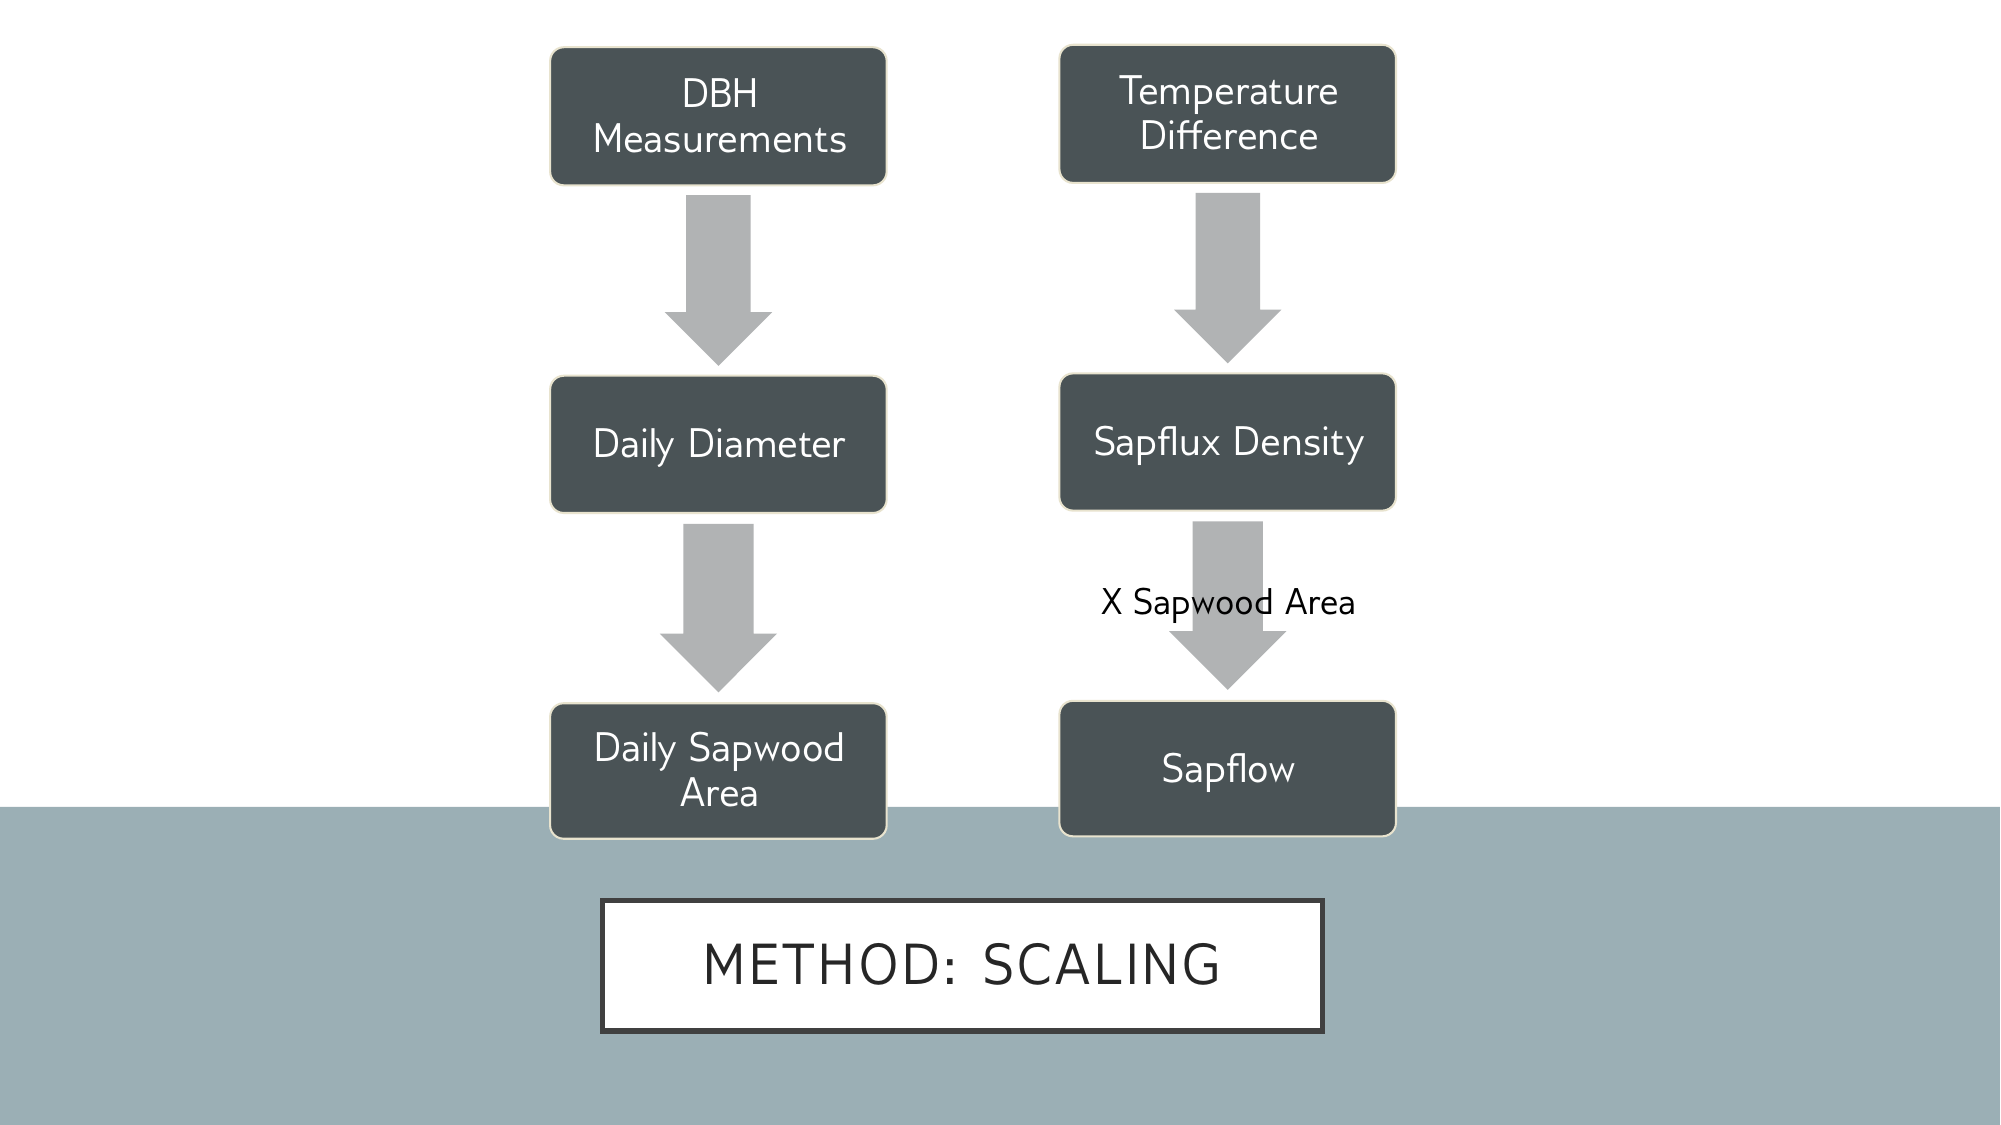

Temperature Difference

Sapflux Density

Sapflow
DBH Measurements

Daily Diameter

Daily Sapwood Area
X Sapwood Area

# Method: Scaling